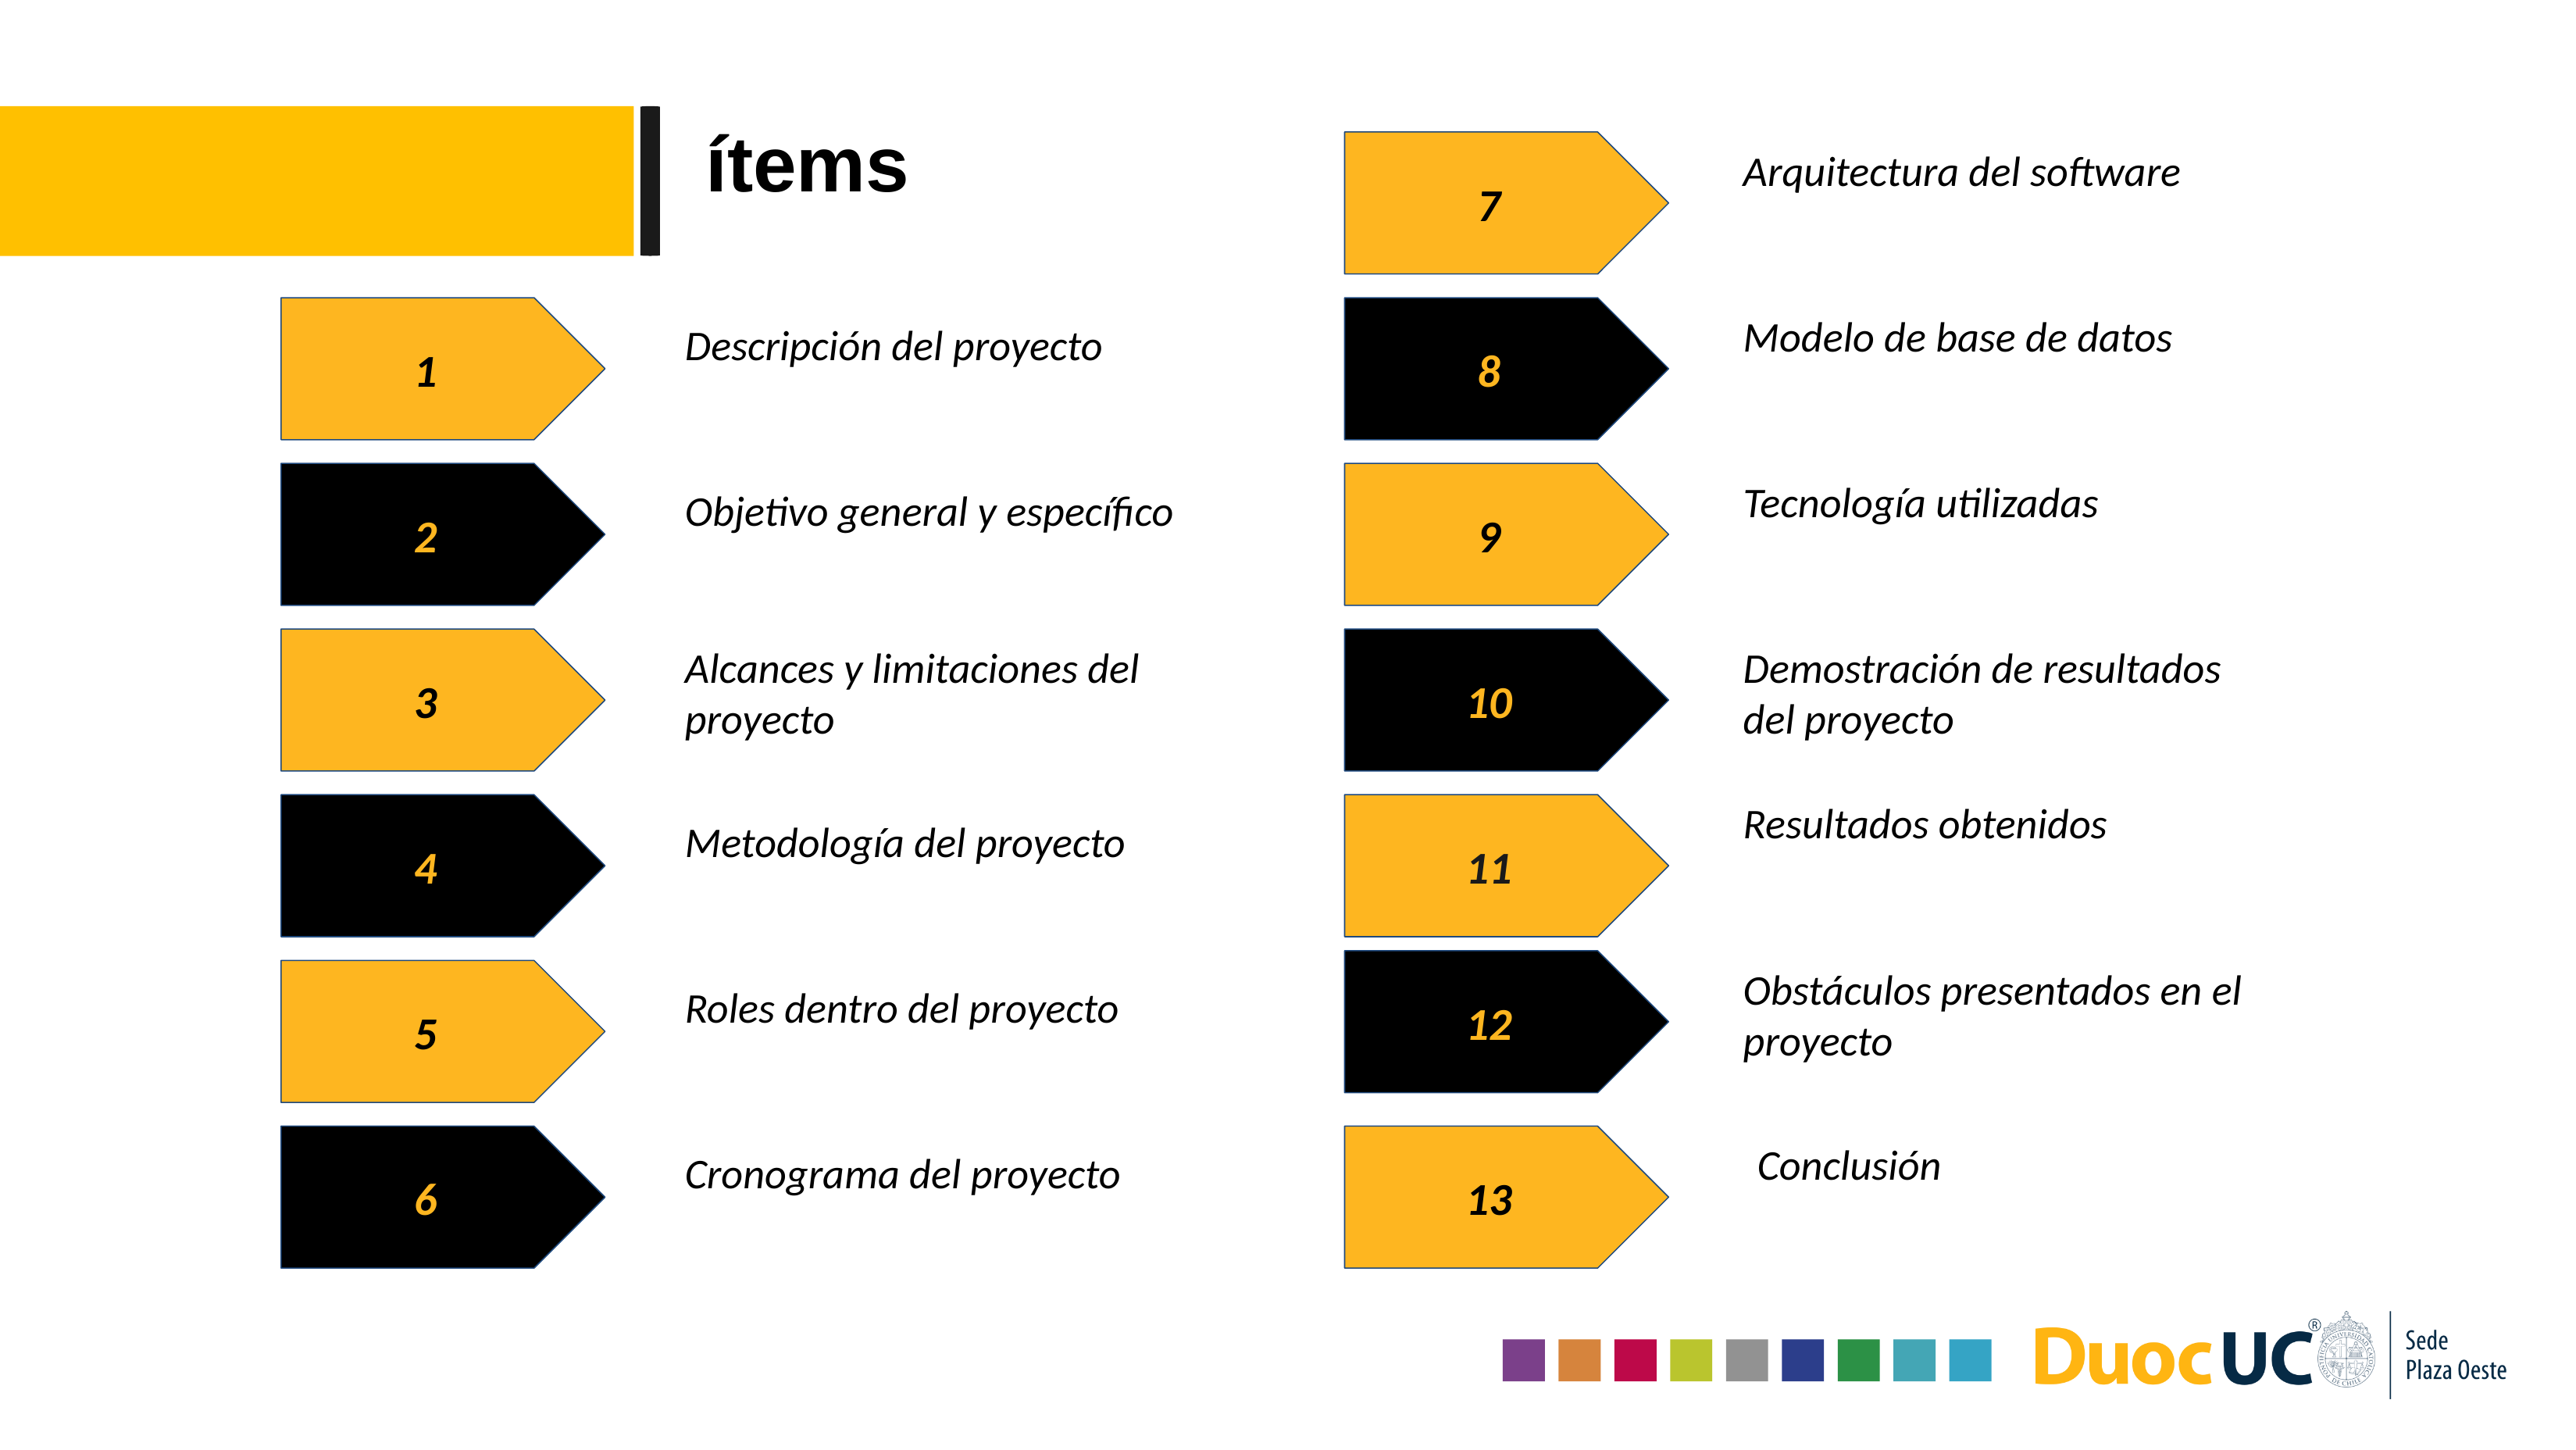

ítems
7
Arquitectura del software
1
8
Modelo de base de datos
Descripción del proyecto
2
9
Tecnología utilizadas
Objetivo general y específico
Alcances y limitaciones del proyecto
3
10
Demostración de resultados del proyecto
Resultados obtenidos
4
11
Metodología del proyecto
Obstáculos presentados en el proyecto
12
5
Roles dentro del proyecto
6
13
Conclusión
Cronograma del proyecto